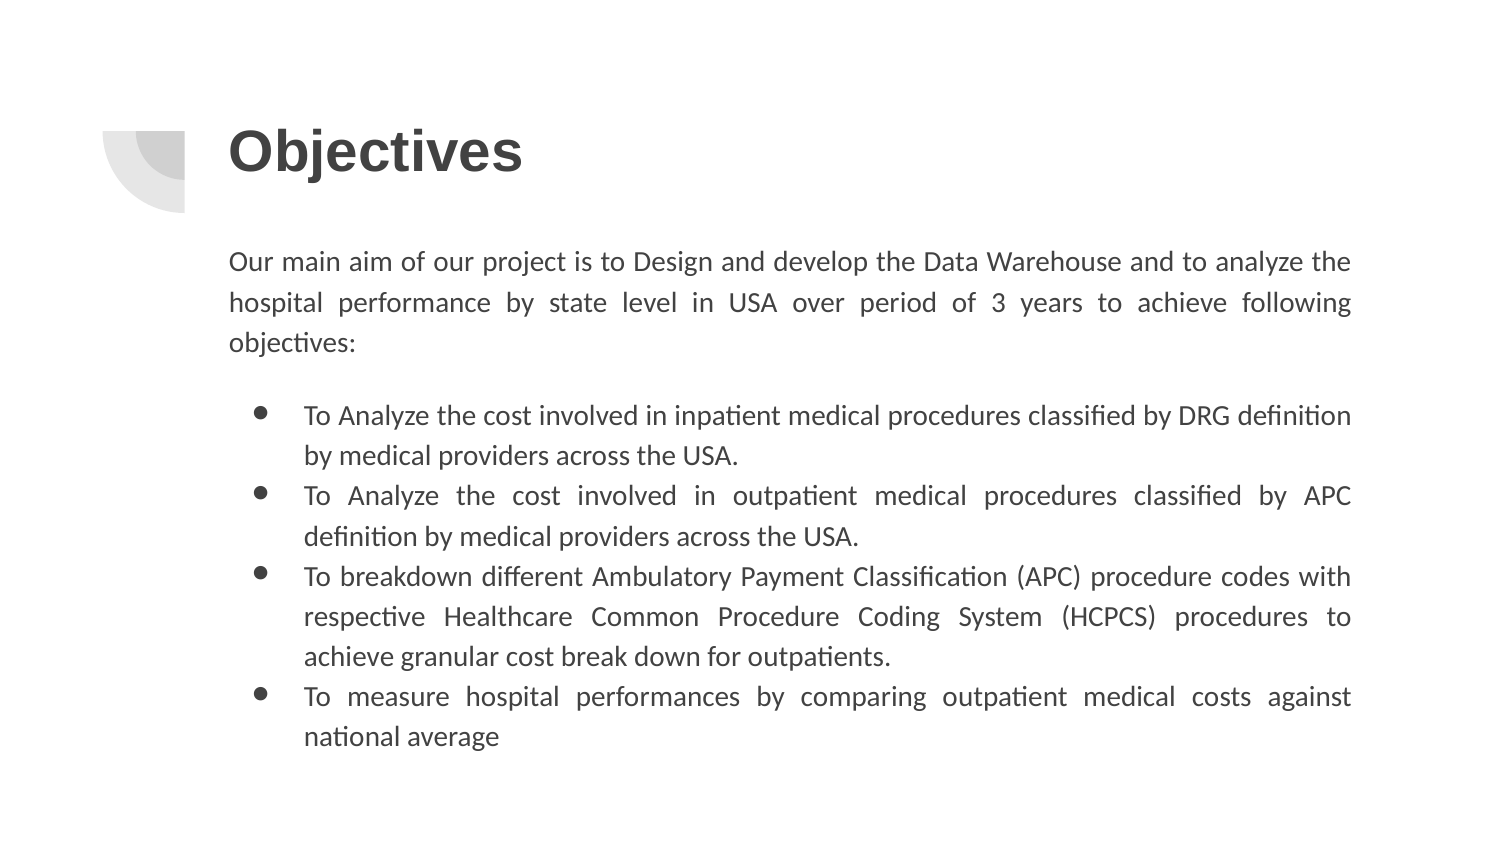

# Objectives
Our main aim of our project is to Design and develop the Data Warehouse and to analyze the hospital performance by state level in USA over period of 3 years to achieve following objectives:
To Analyze the cost involved in inpatient medical procedures classified by DRG definition by medical providers across the USA.
To Analyze the cost involved in outpatient medical procedures classified by APC definition by medical providers across the USA.
To breakdown different Ambulatory Payment Classification (APC) procedure codes with respective Healthcare Common Procedure Coding System (HCPCS) procedures to achieve granular cost break down for outpatients.
To measure hospital performances by comparing outpatient medical costs against national average